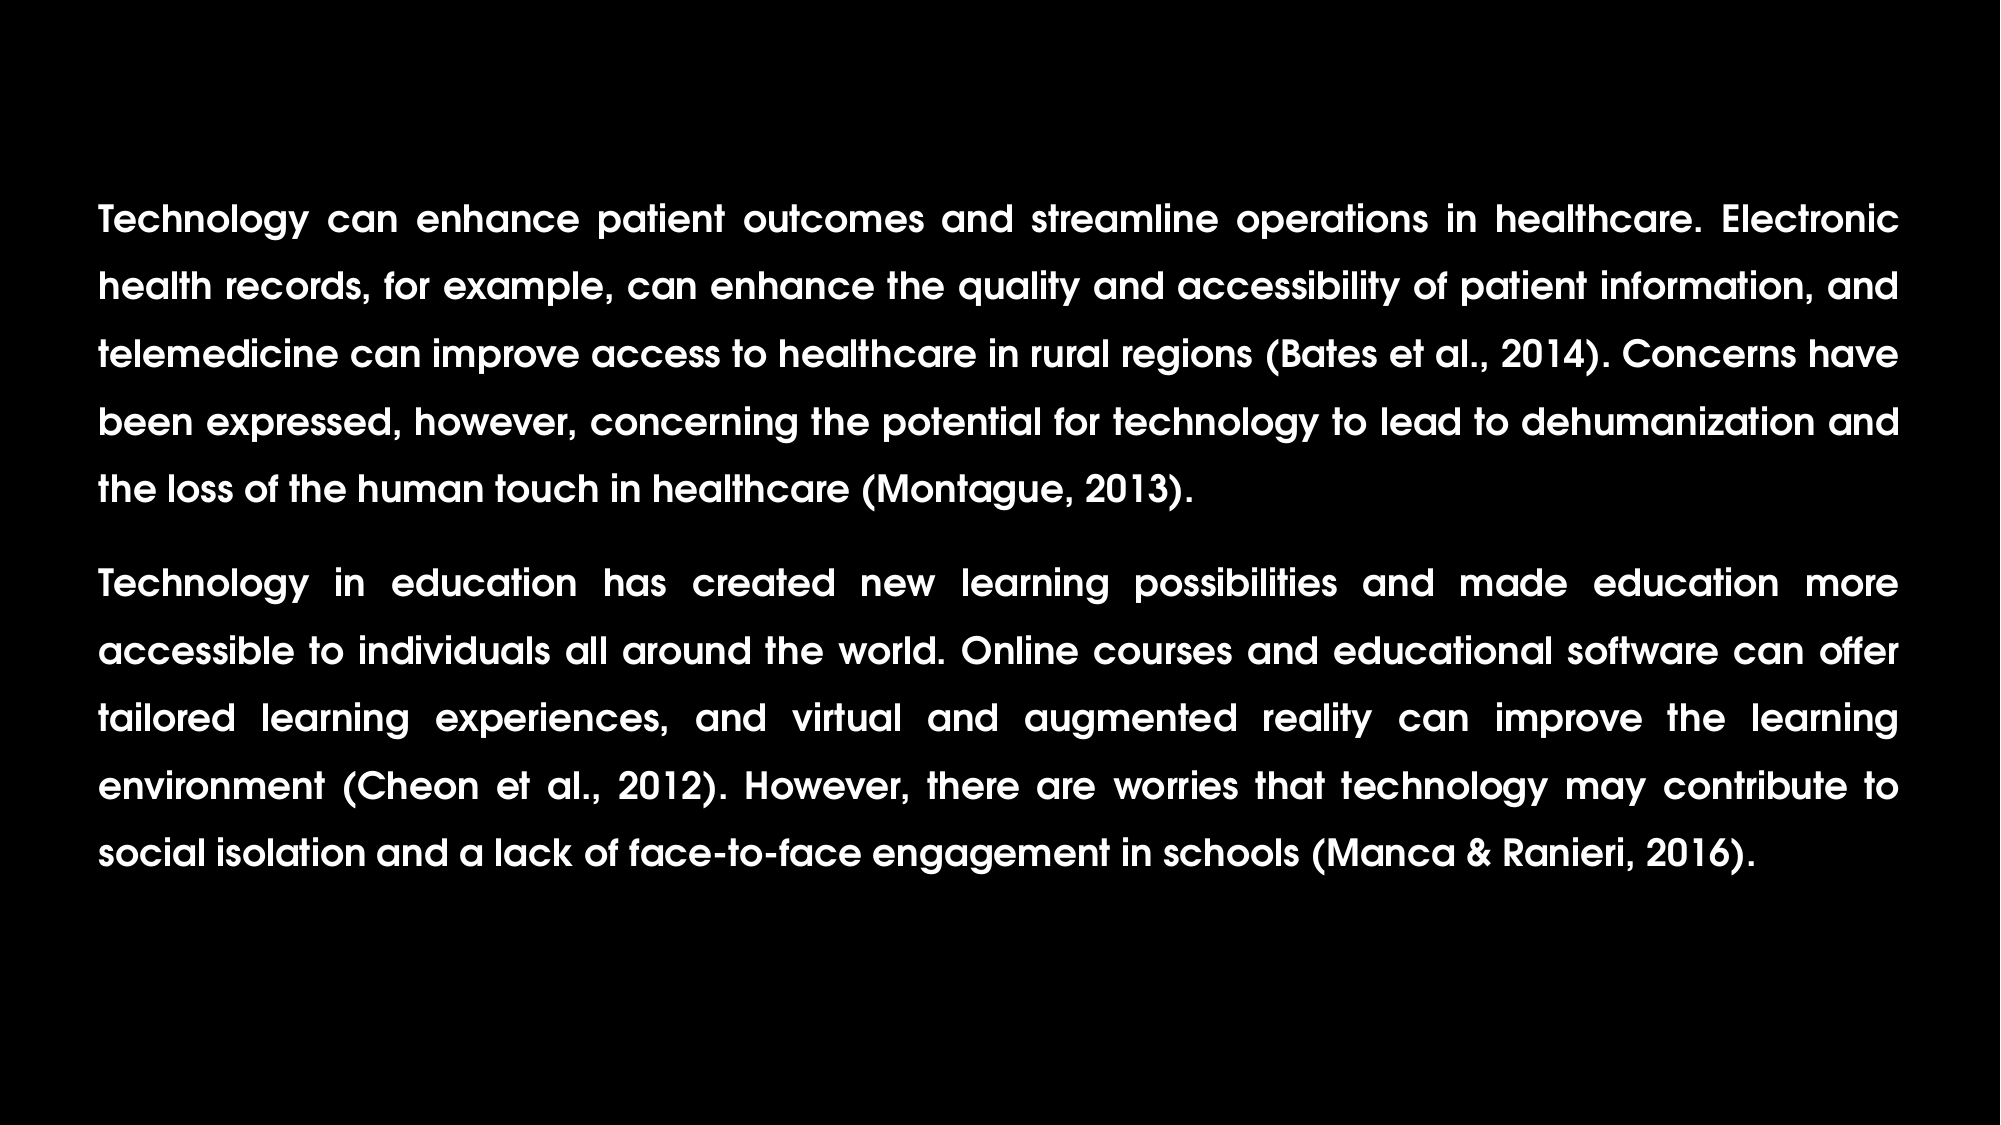

Technology can enhance patient outcomes and streamline operations in healthcare. Electronic health records, for example, can enhance the quality and accessibility of patient information, and telemedicine can improve access to healthcare in rural regions (Bates et al., 2014). Concerns have been expressed, however, concerning the potential for technology to lead to dehumanization and the loss of the human touch in healthcare (Montague, 2013).
Technology in education has created new learning possibilities and made education more accessible to individuals all around the world. Online courses and educational software can offer tailored learning experiences, and virtual and augmented reality can improve the learning environment (Cheon et al., 2012). However, there are worries that technology may contribute to social isolation and a lack of face-to-face engagement in schools (Manca & Ranieri, 2016).